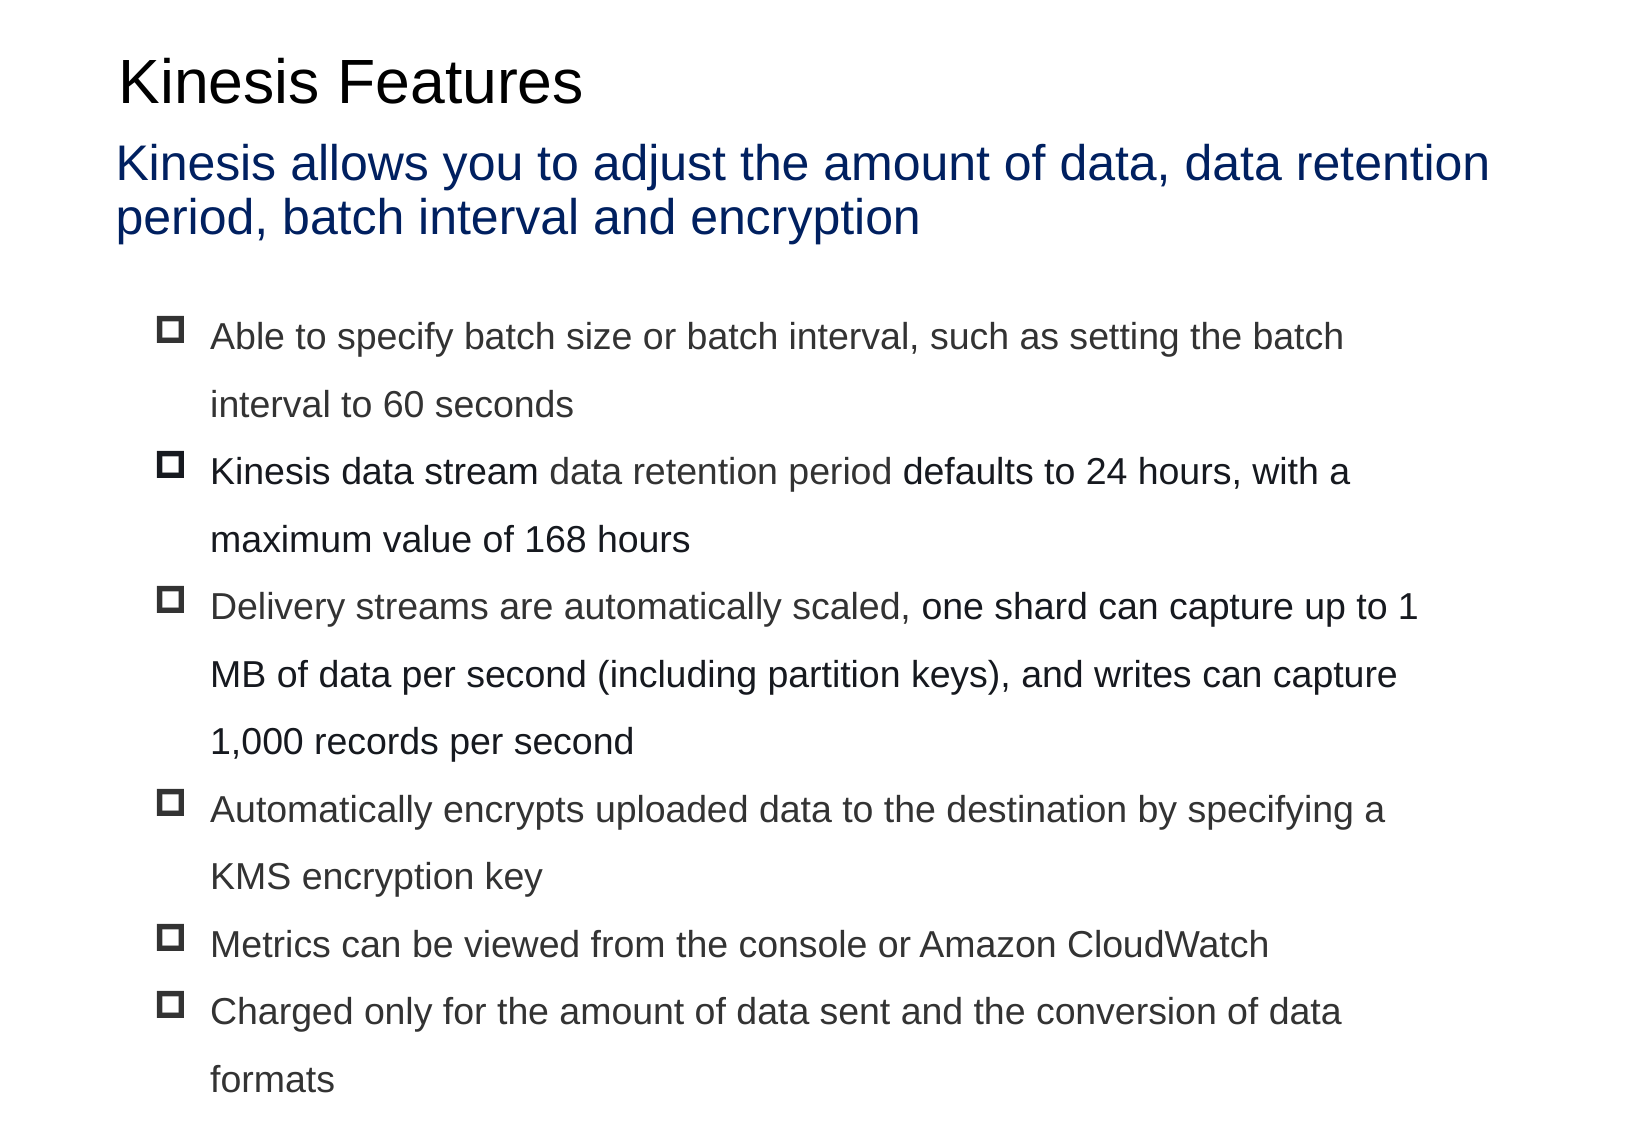

Kinesis Features
Kinesis allows you to adjust the amount of data, data retention period, batch interval and encryption
Able to specify batch size or batch interval, such as setting the batch interval to 60 seconds
Kinesis data stream data retention period defaults to 24 hours, with a maximum value of 168 hours
Delivery streams are automatically scaled, one shard can capture up to 1 MB of data per second (including partition keys), and writes can capture 1,000 records per second
Automatically encrypts uploaded data to the destination by specifying a KMS encryption key
Metrics can be viewed from the console or Amazon CloudWatch
Charged only for the amount of data sent and the conversion of data formats